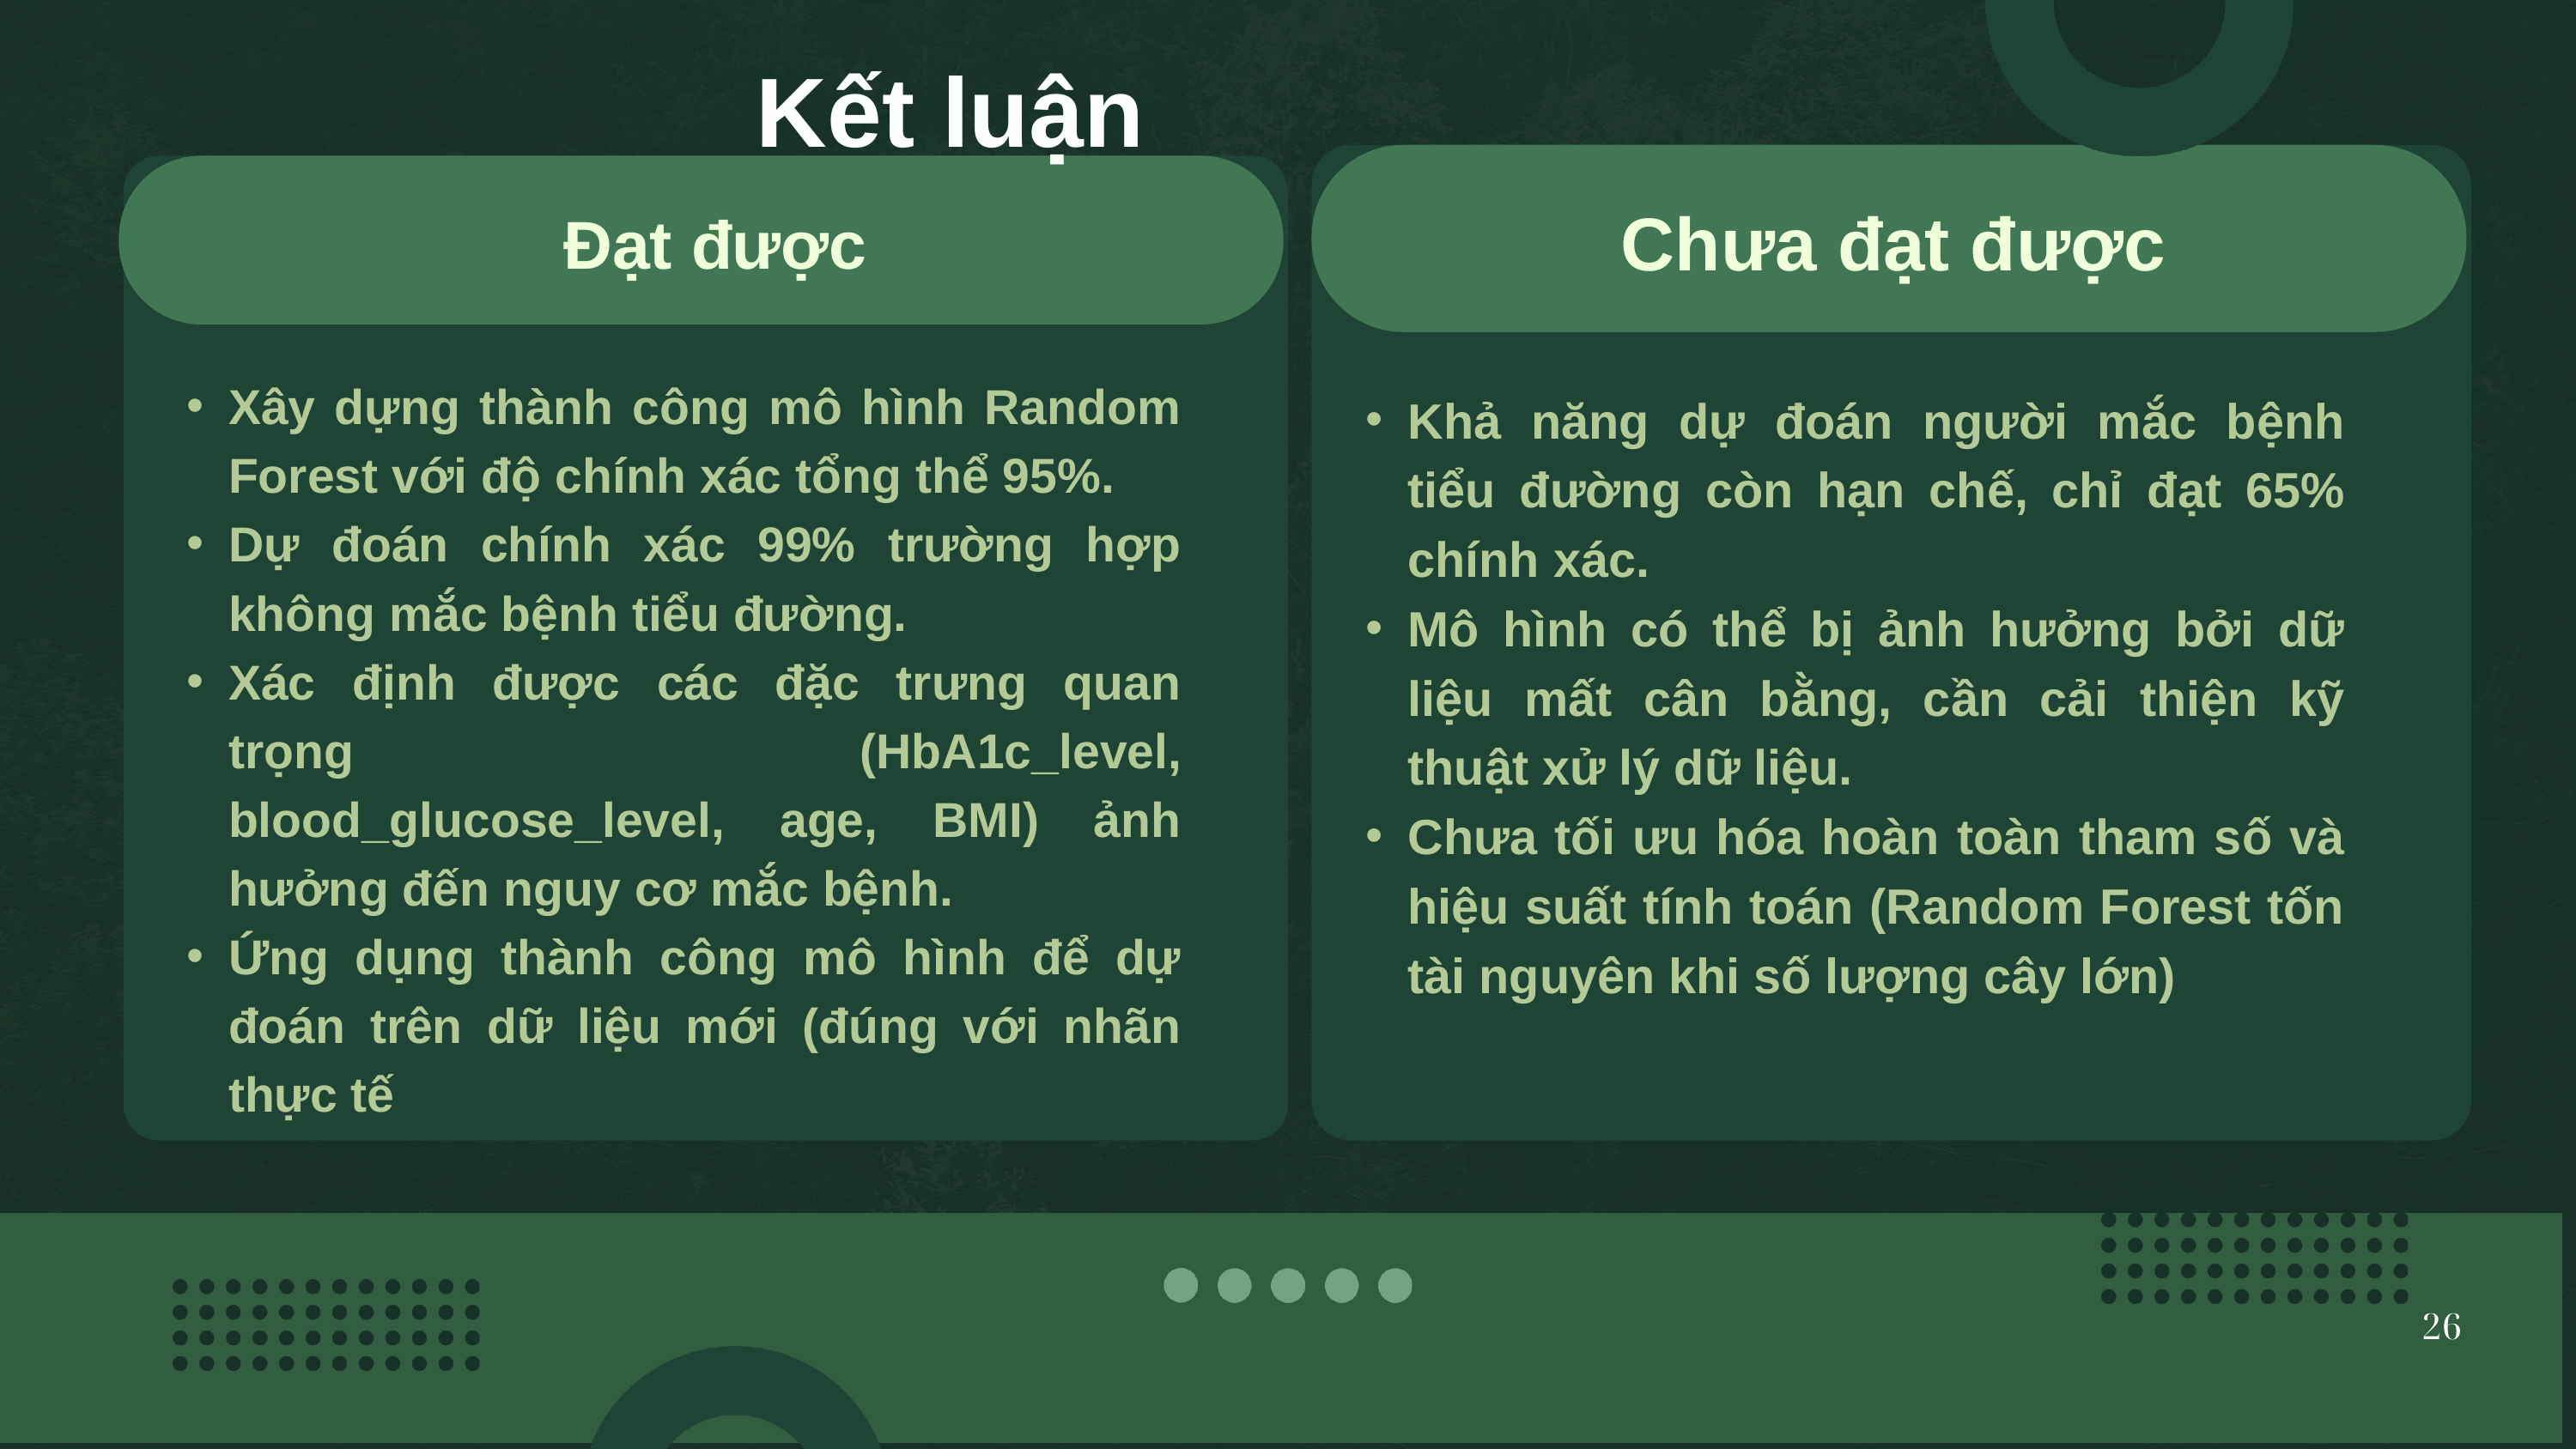

Kết luận

Chưa đạt được
 Đạt được
Xây dựng thành công mô hình Random Forest với độ chính xác tổng thể 95%.
Dự đoán chính xác 99% trường hợp không mắc bệnh tiểu đường.
Xác định được các đặc trưng quan trọng (HbA1c_level, blood_glucose_level, age, BMI) ảnh hưởng đến nguy cơ mắc bệnh.
Ứng dụng thành công mô hình để dự đoán trên dữ liệu mới (đúng với nhãn thực tế

Khả năng dự đoán người mắc bệnh tiểu đường còn hạn chế, chỉ đạt 65% chính xác.
Mô hình có thể bị ảnh hưởng bởi dữ liệu mất cân bằng, cần cải thiện kỹ thuật xử lý dữ liệu.
Chưa tối ưu hóa hoàn toàn tham số và hiệu suất tính toán (Random Forest tốn tài nguyên khi số lượng cây lớn)

26